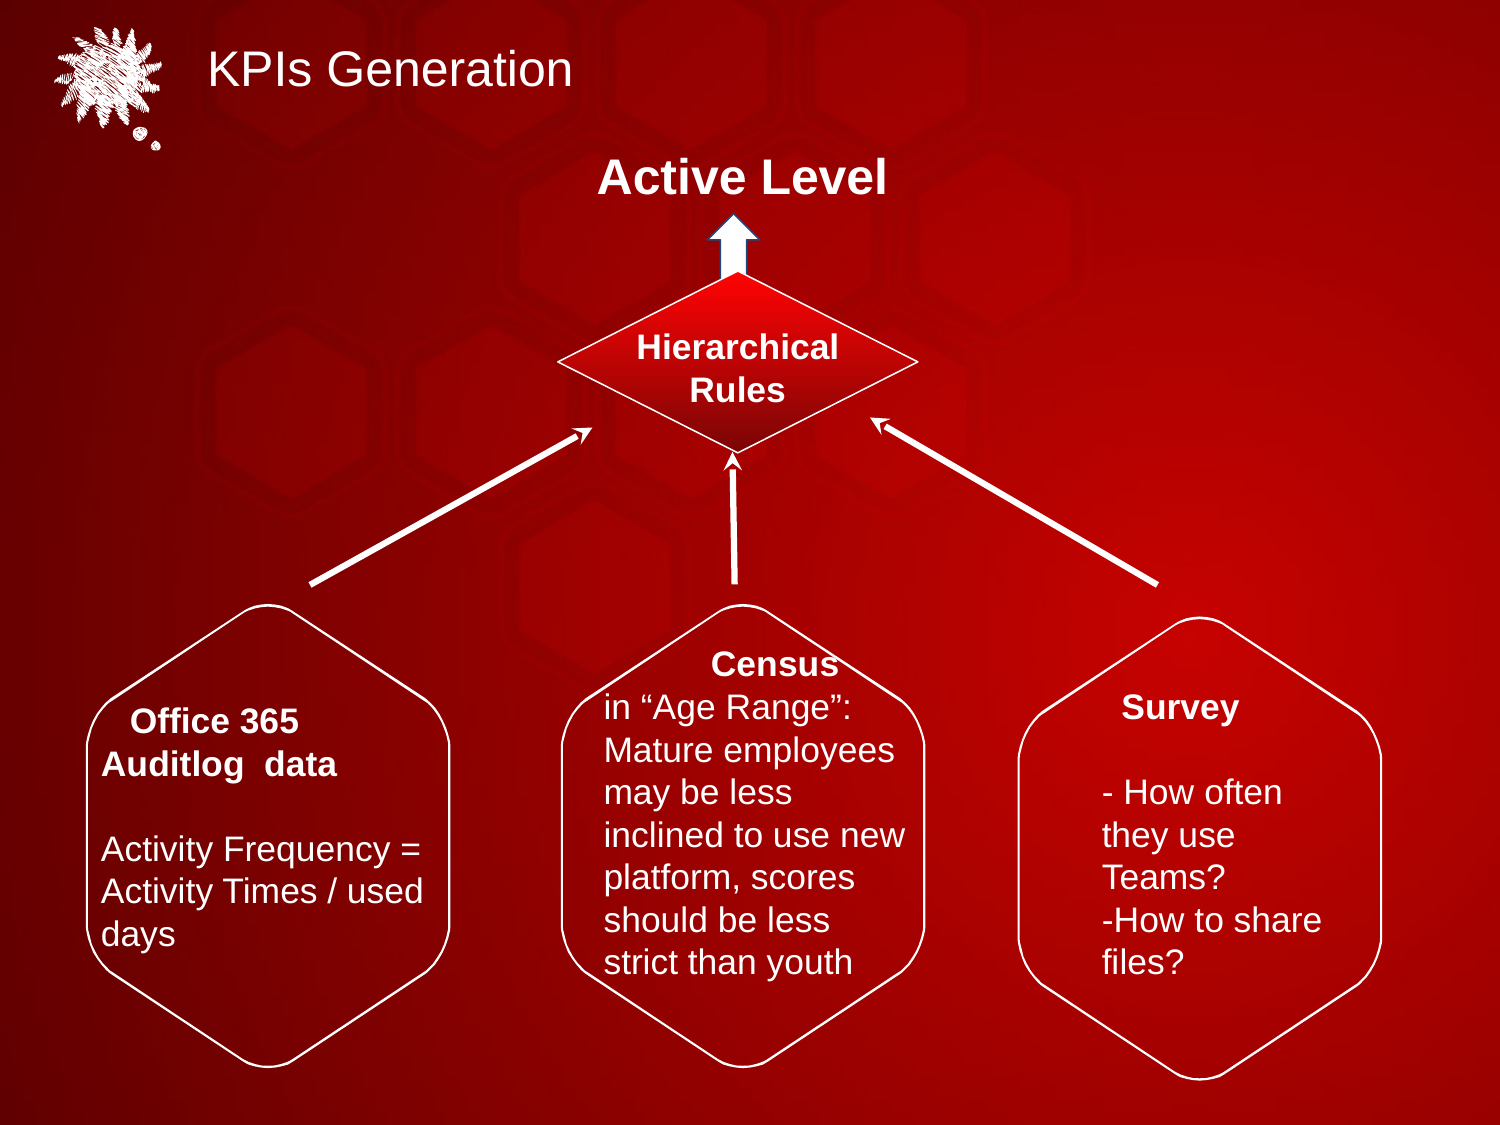

KPIs Generation
Active Level

Hierarchical Rules

           Census
in “Age Range”:
Mature employees may be less inclined to use new platform, scores should be less strict than youth

   Office 365   Auditlog  data

Activity Frequency = Activity Times / used days

  Survey

- How often they use Teams?
-How to share files?